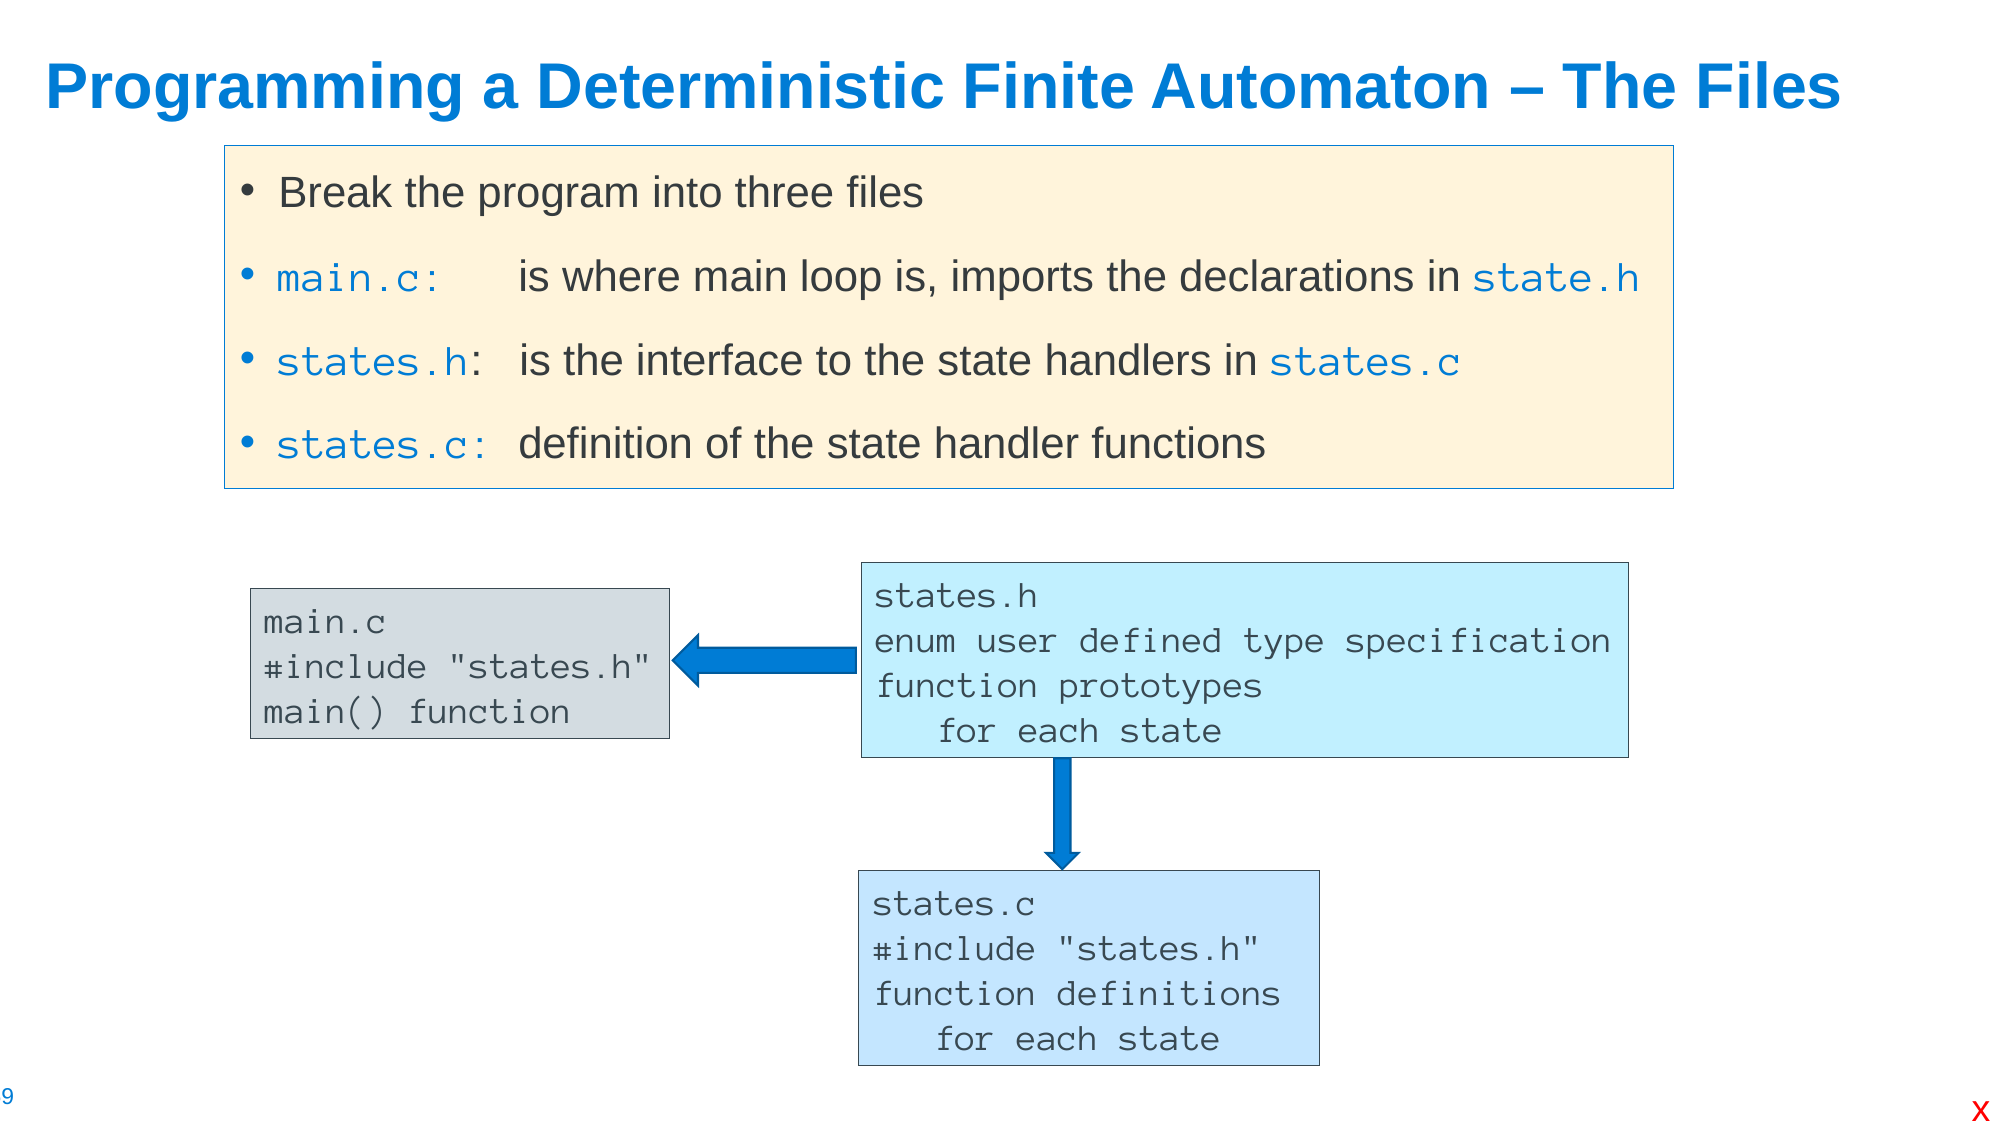

# Programming a Deterministic Finite Automaton – The Files
Break the program into three files
main.c:   is where main loop is, imports the declarations in state.h
states.h:   is the interface to the state handlers in states.c
states.c: definition of the state handler functions
states.h
enum user defined type specification
function prototypes
   for each state
main.c
#include "states.h"
main() function

states.c
#include "states.h"
function definitions
   for each state
x